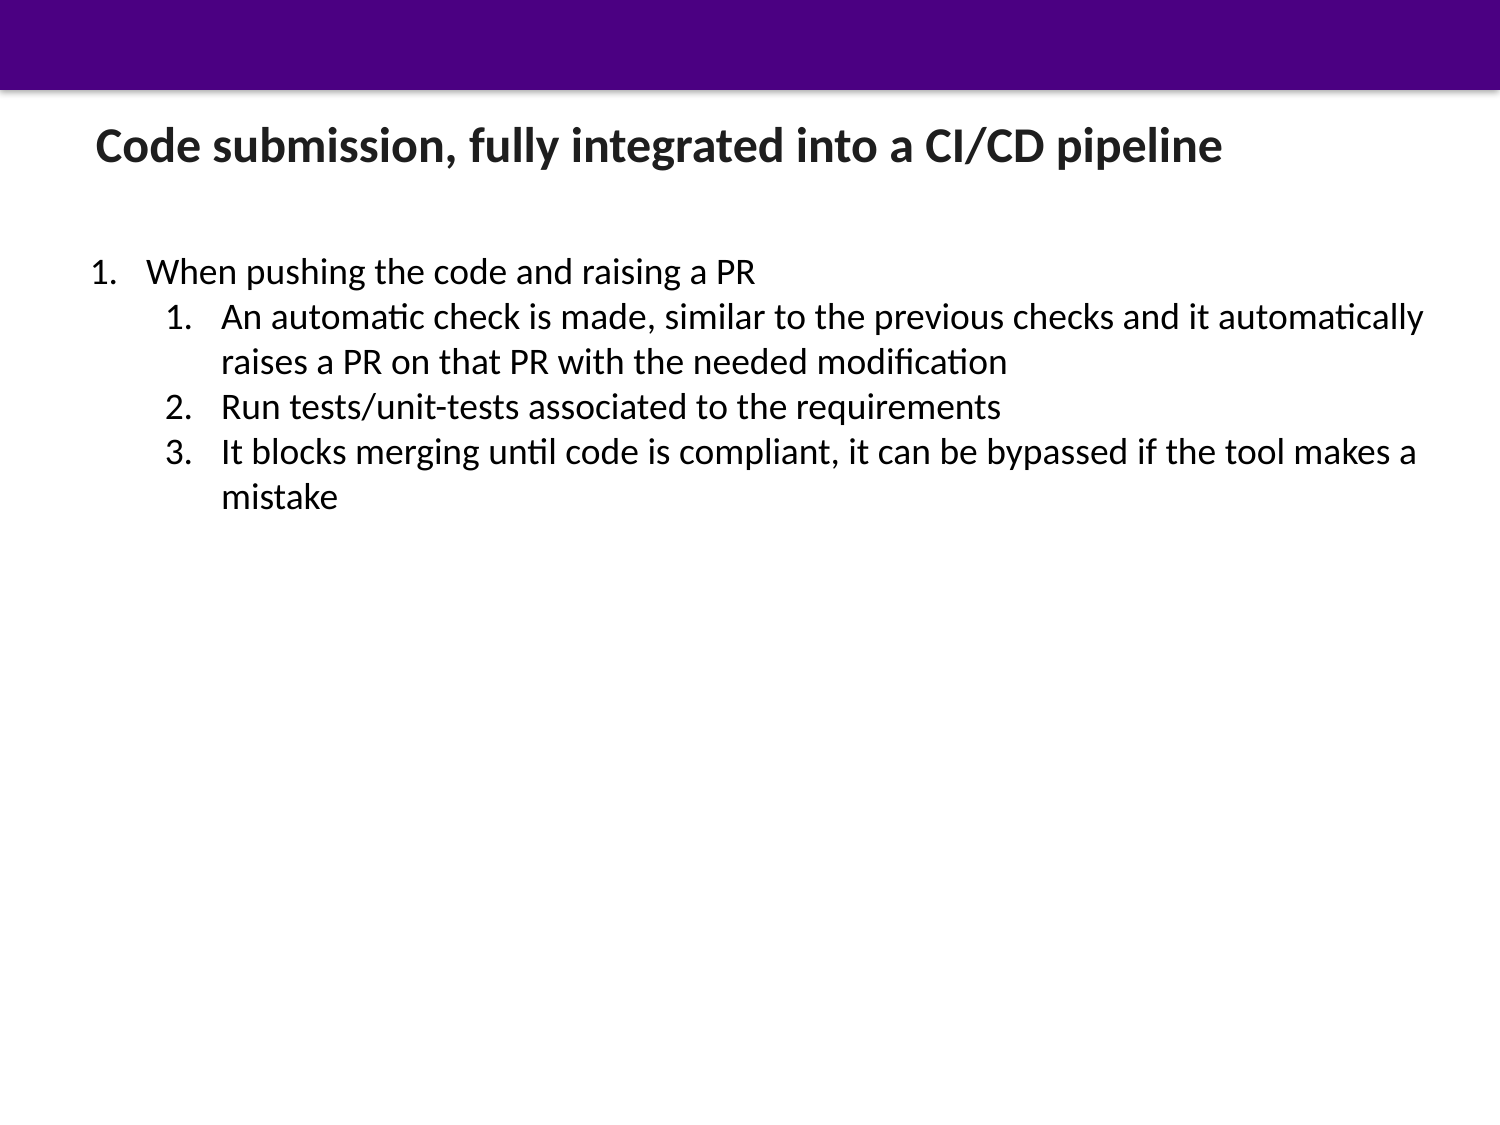

Code submission, fully integrated into a CI/CD pipeline
When pushing the code and raising a PR
An automatic check is made, similar to the previous checks and it automatically raises a PR on that PR with the needed modification
Run tests/unit-tests associated to the requirements
It blocks merging until code is compliant, it can be bypassed if the tool makes a mistake